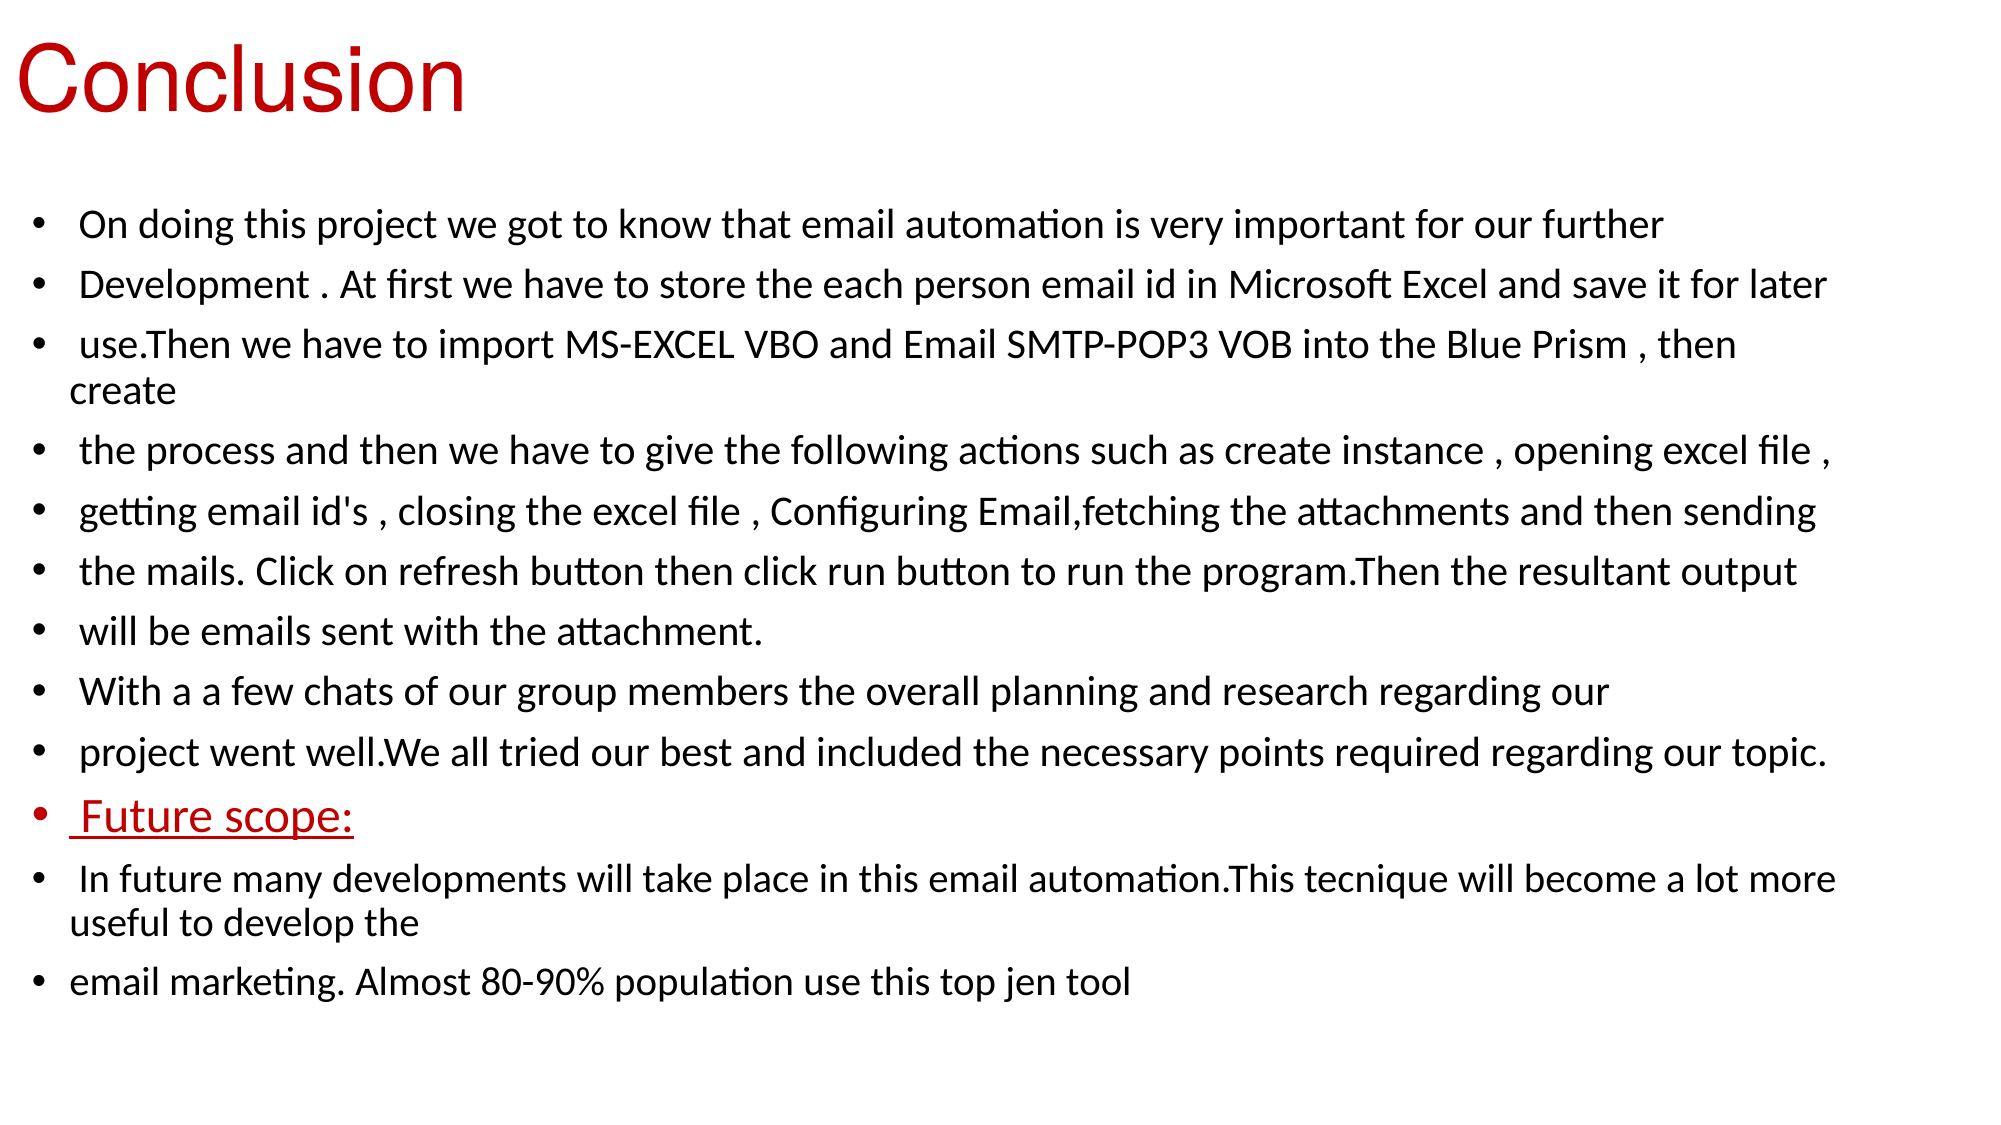

# Conclusion

 On doing this project we got to know that email automation is very important for our further
 Development . At first we have to store the each person email id in Microsoft Excel and save it for later
 use.Then we have to import MS-EXCEL VBO and Email SMTP-POP3 VOB into the Blue Prism , then create
 the process and then we have to give the following actions such as create instance , opening excel file ,
 getting email id's , closing the excel file , Configuring Email,fetching the attachments and then sending
 the mails. Click on refresh button then click run button to run the program.Then the resultant output
 will be emails sent with the attachment.
 With a a few chats of our group members the overall planning and research regarding our
 project went well.We all tried our best and included the necessary points required regarding our topic.
 Future scope:
 In future many developments will take place in this email automation.This tecnique will become a lot more useful to develop the
email marketing. Almost 80-90% population use this top jen tool